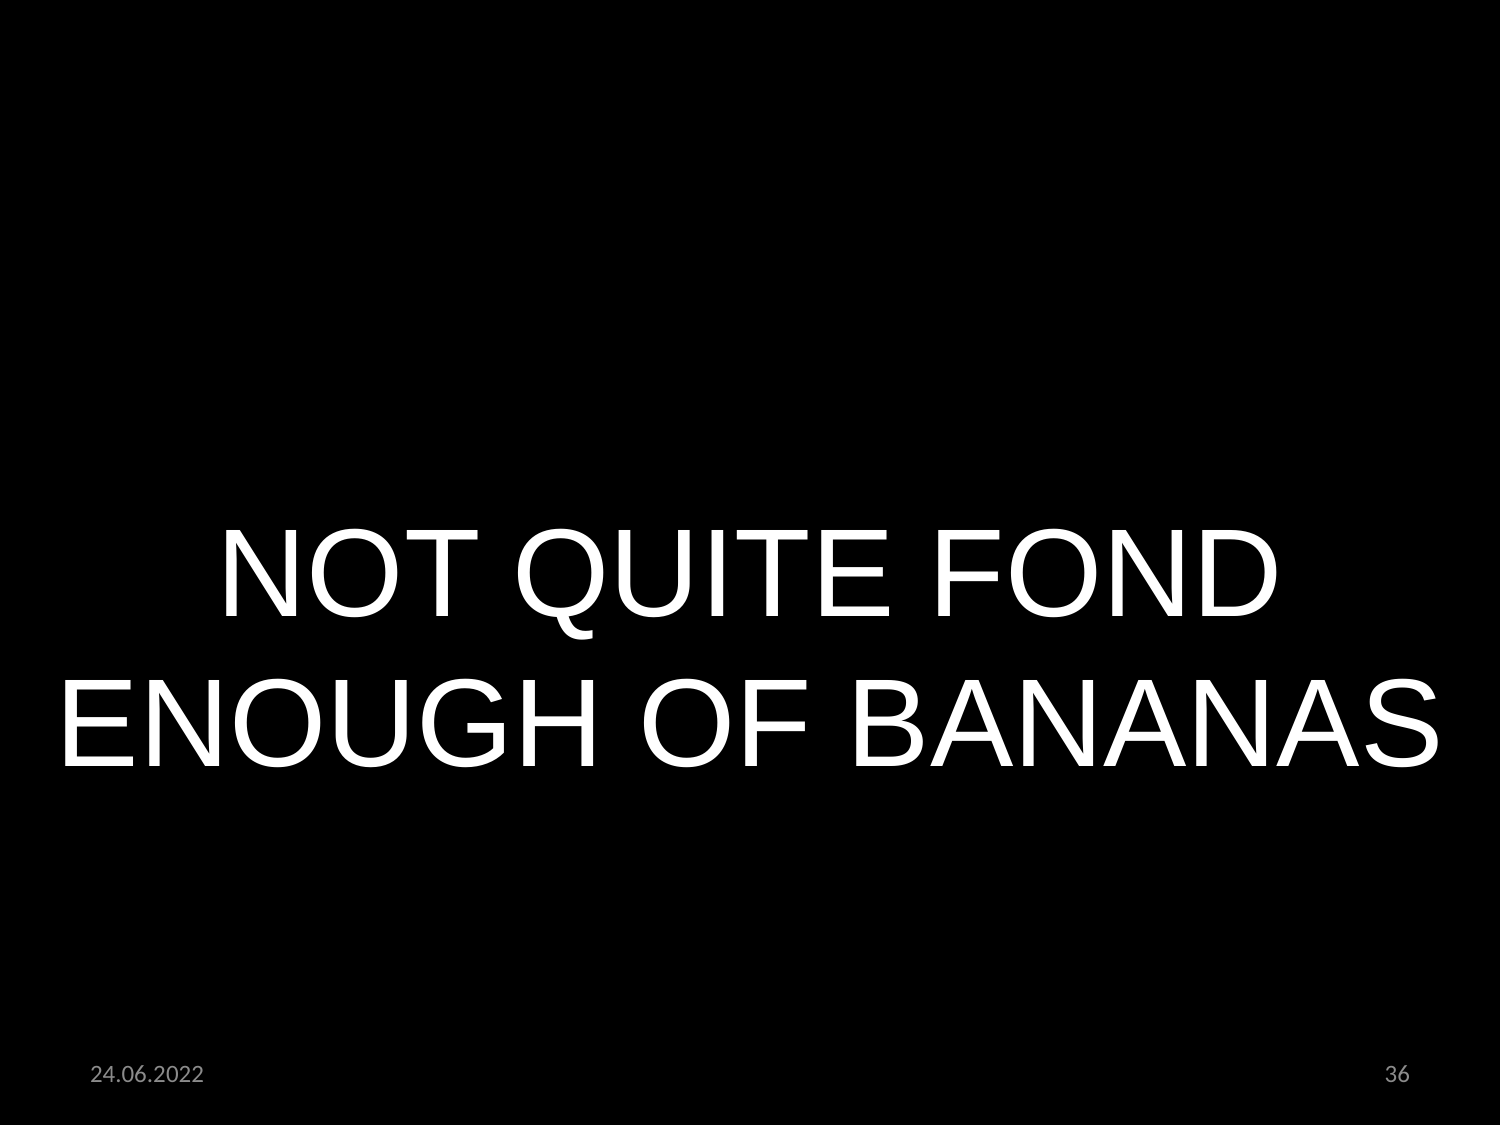

NOT QUITE FOND ENOUGH OF BANANAS
24.06.2022
36